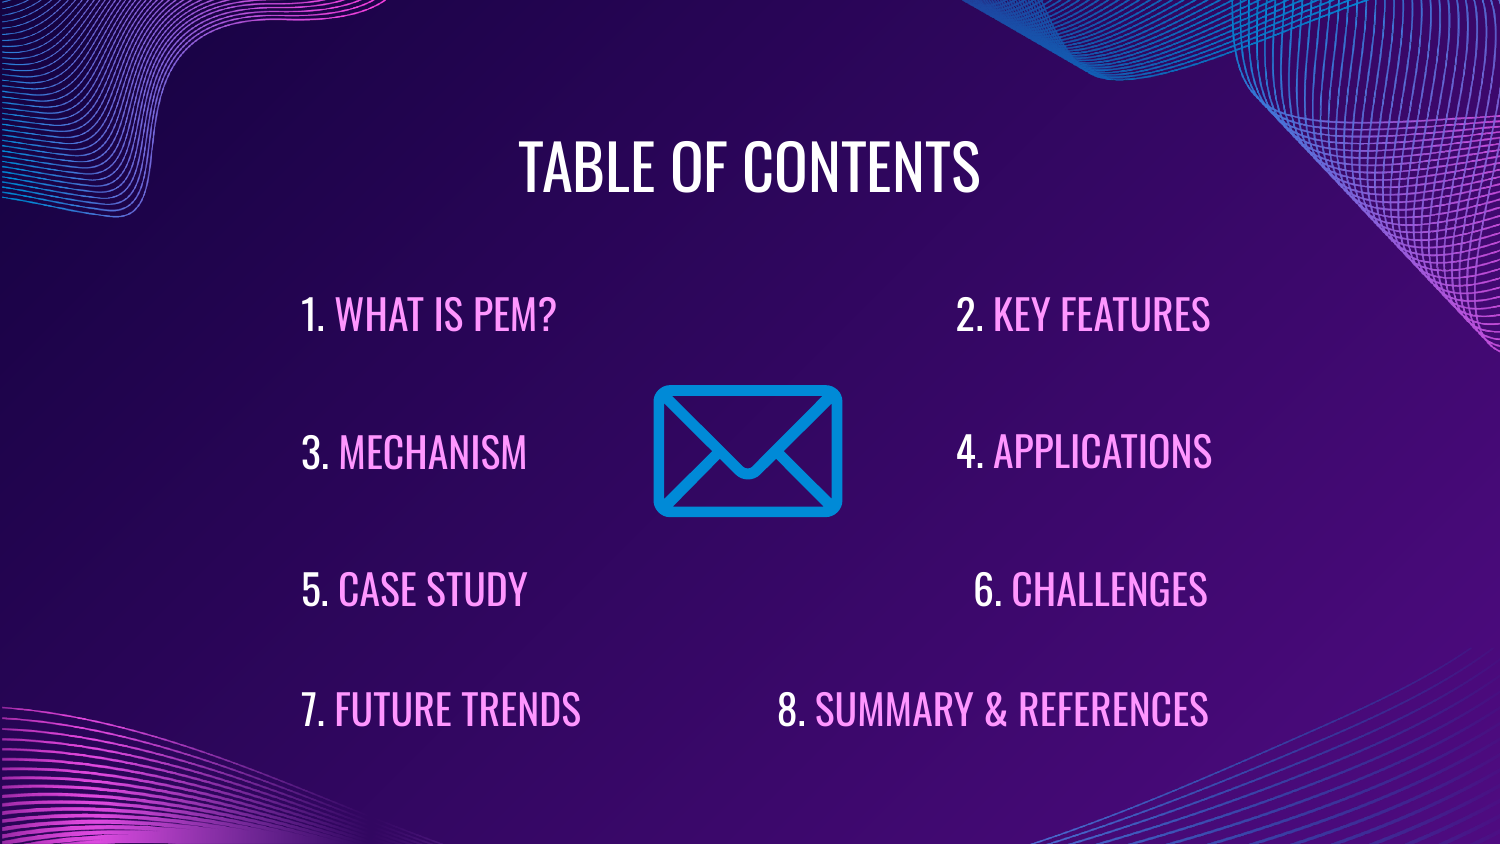

TABLE OF CONTENTS
2. KEY FEATURES
1. WHAT IS PEM?

4. APPLICATIONS
3. MECHANISM
6. CHALLENGES
5. CASE STUDY
7. FUTURE TRENDS
8. SUMMARY & REFERENCES